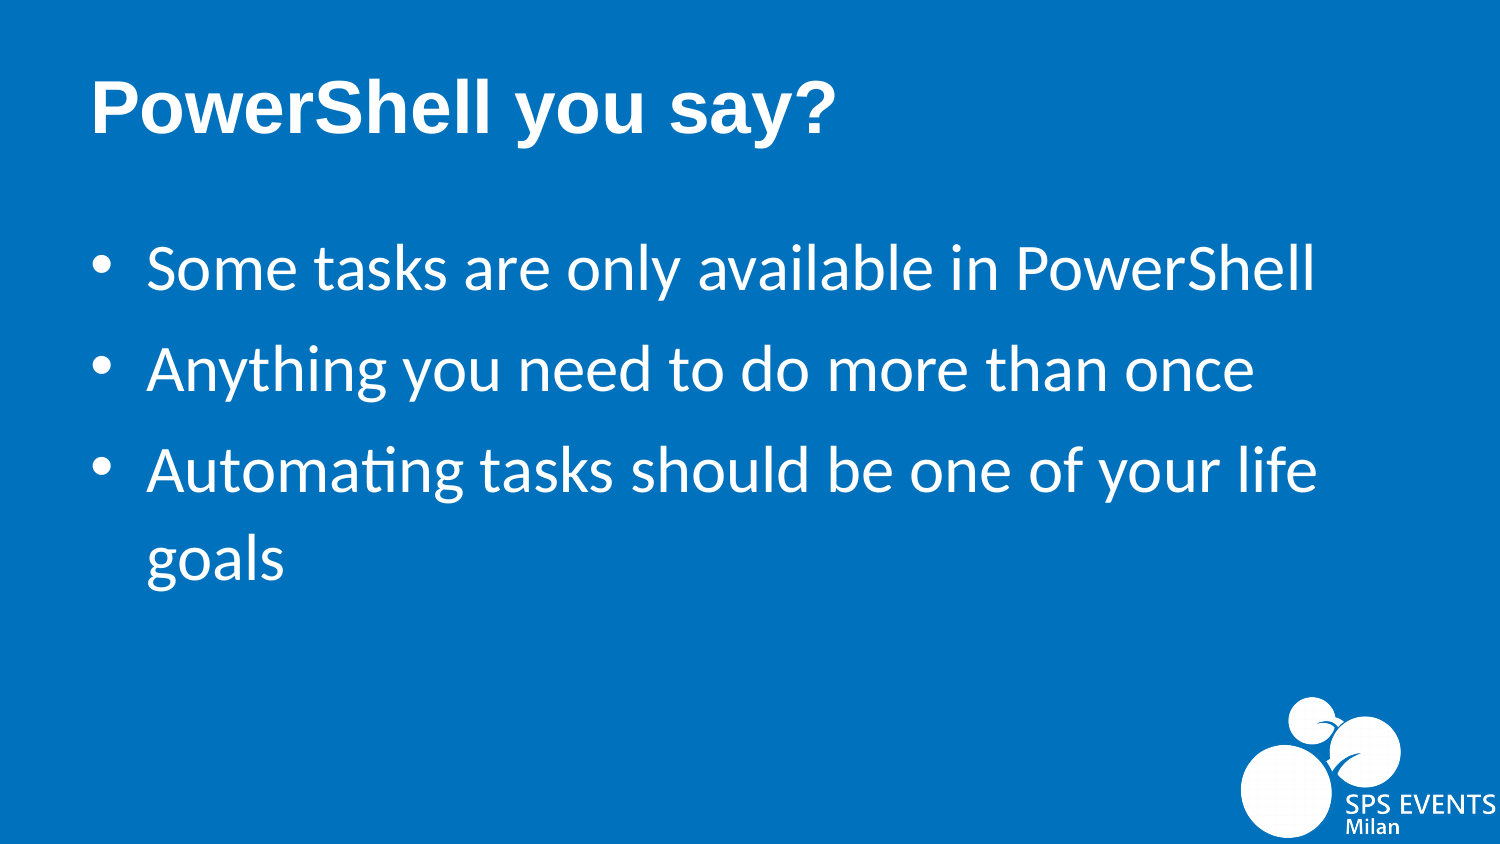

# PowerShell you say?
Some tasks are only available in PowerShell
Anything you need to do more than once
Automating tasks should be one of your life goals